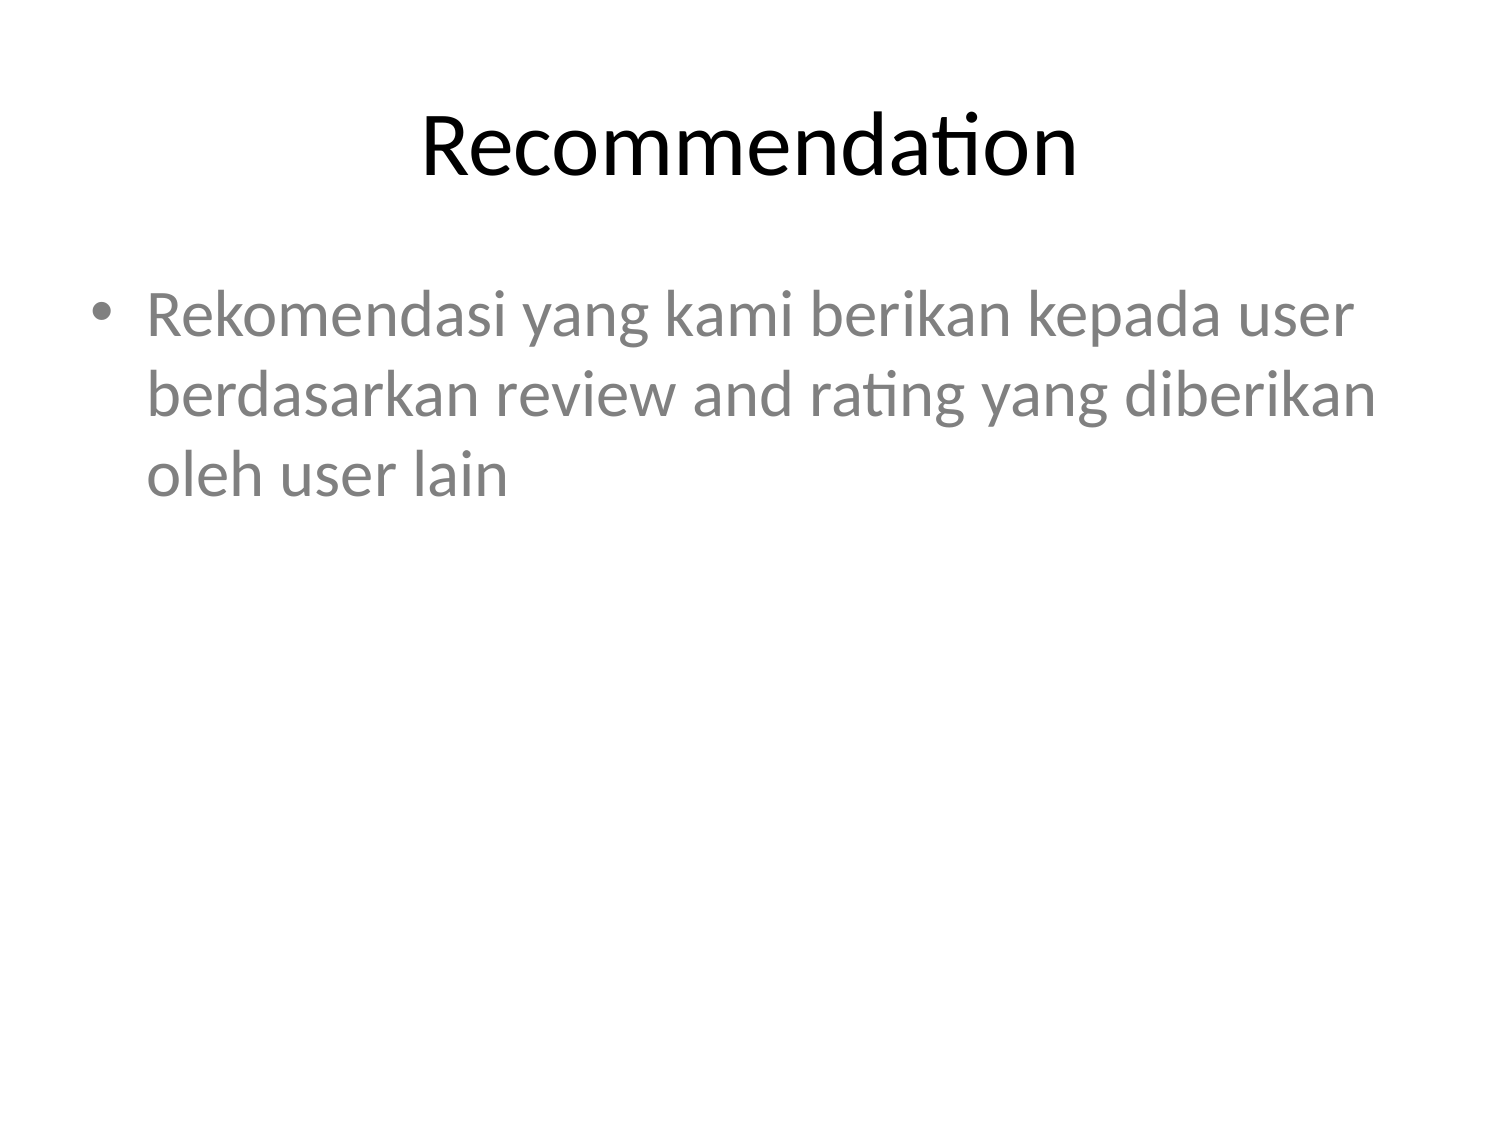

# Recommendation
Rekomendasi yang kami berikan kepada user berdasarkan review and rating yang diberikan oleh user lain